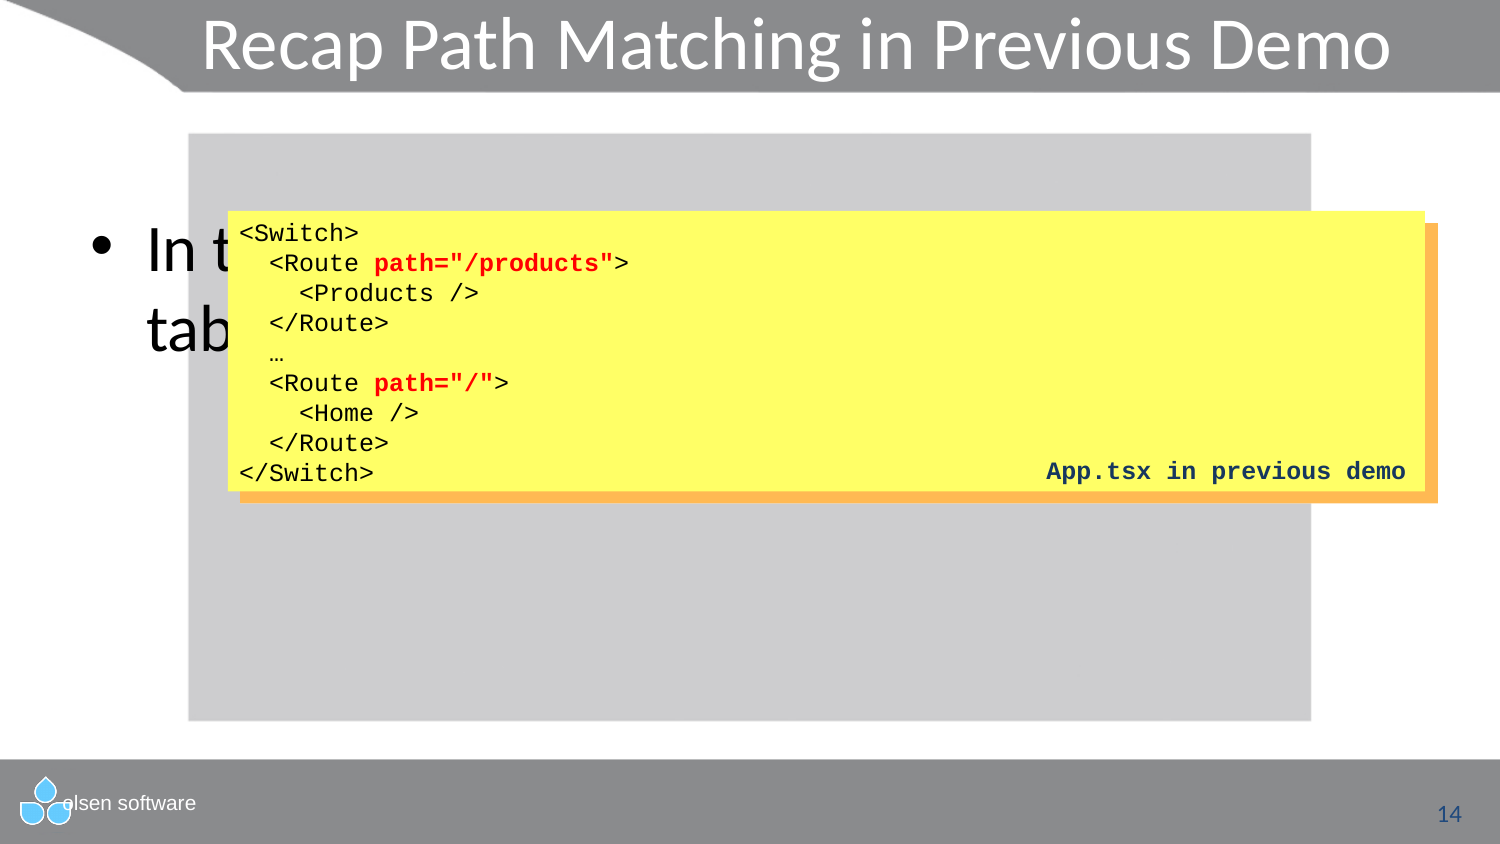

# Recap Path Matching in Previous Demo
In the previous demo we defined our route table like so

As we pointed out, React Router matches paths by saying "does the path start with this"
So you have to put specific paths before general paths
<Switch>
  <Route path="/products">
    <Products />
  </Route>
  …
  <Route path="/">
    <Home />
  </Route>
</Switch>
App.tsx in previous demo
14